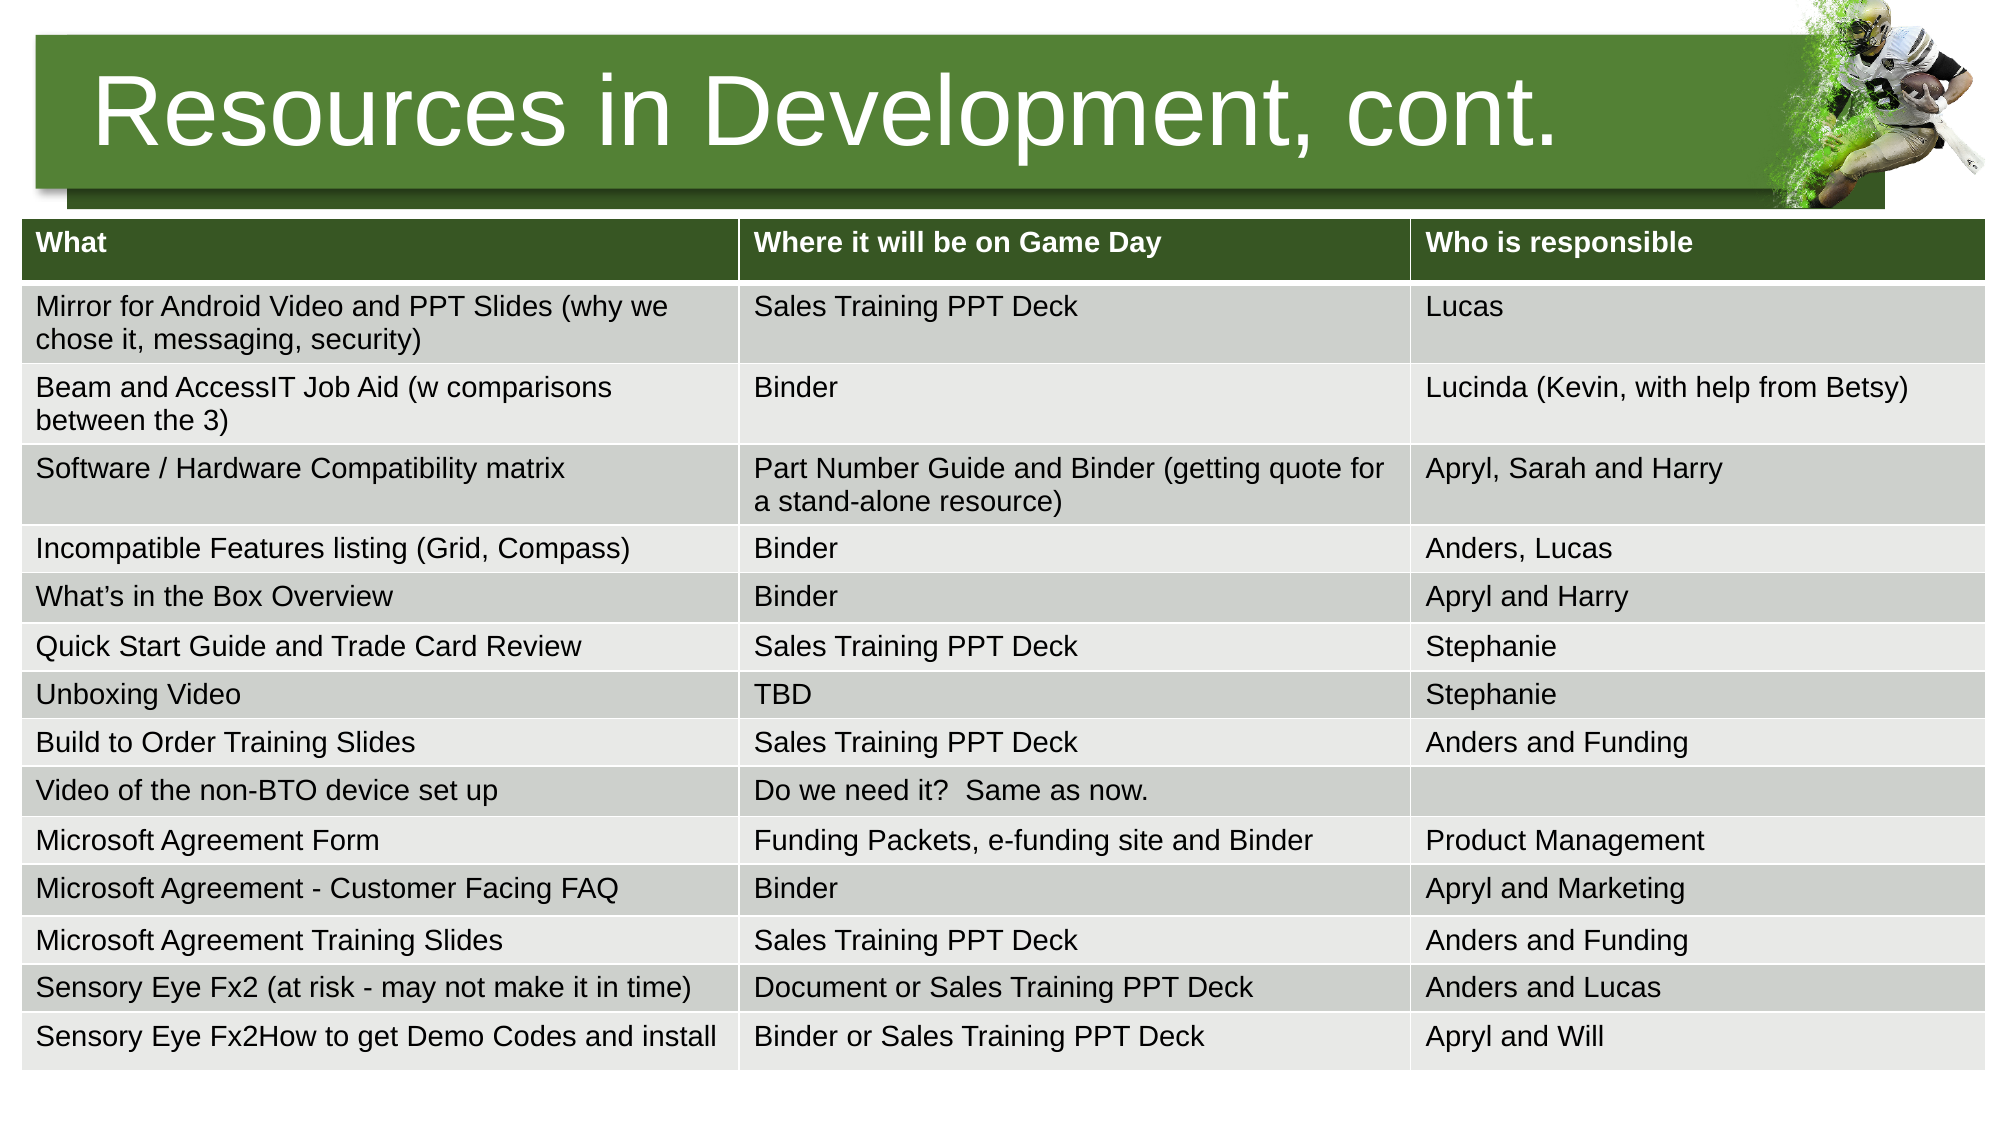

Resources in Development, cont.
| What | Where it will be on Game Day | Who is responsible |
| --- | --- | --- |
| Mirror for Android Video and PPT Slides (why we chose it, messaging, security) | Sales Training PPT Deck | Lucas |
| Beam and AccessIT Job Aid (w comparisons between the 3) | Binder | Lucinda (Kevin, with help from Betsy) |
| Software / Hardware Compatibility matrix | Part Number Guide and Binder (getting quote for a stand-alone resource) | Apryl, Sarah and Harry |
| Incompatible Features listing (Grid, Compass) | Binder | Anders, Lucas |
| What’s in the Box Overview | Binder | Apryl and Harry |
| Quick Start Guide and Trade Card Review | Sales Training PPT Deck | Stephanie |
| Unboxing Video | TBD | Stephanie |
| Build to Order Training Slides | Sales Training PPT Deck | Anders and Funding |
| Video of the non-BTO device set up | Do we need it? Same as now. |  |
| Microsoft Agreement Form | Funding Packets, e-funding site and Binder | Product Management |
| Microsoft Agreement - Customer Facing FAQ | Binder | Apryl and Marketing |
| Microsoft Agreement Training Slides | Sales Training PPT Deck | Anders and Funding |
| Sensory Eye Fx2 (at risk - may not make it in time) | Document or Sales Training PPT Deck | Anders and Lucas |
| Sensory Eye Fx2How to get Demo Codes and install | Binder or Sales Training PPT Deck | Apryl and Will |